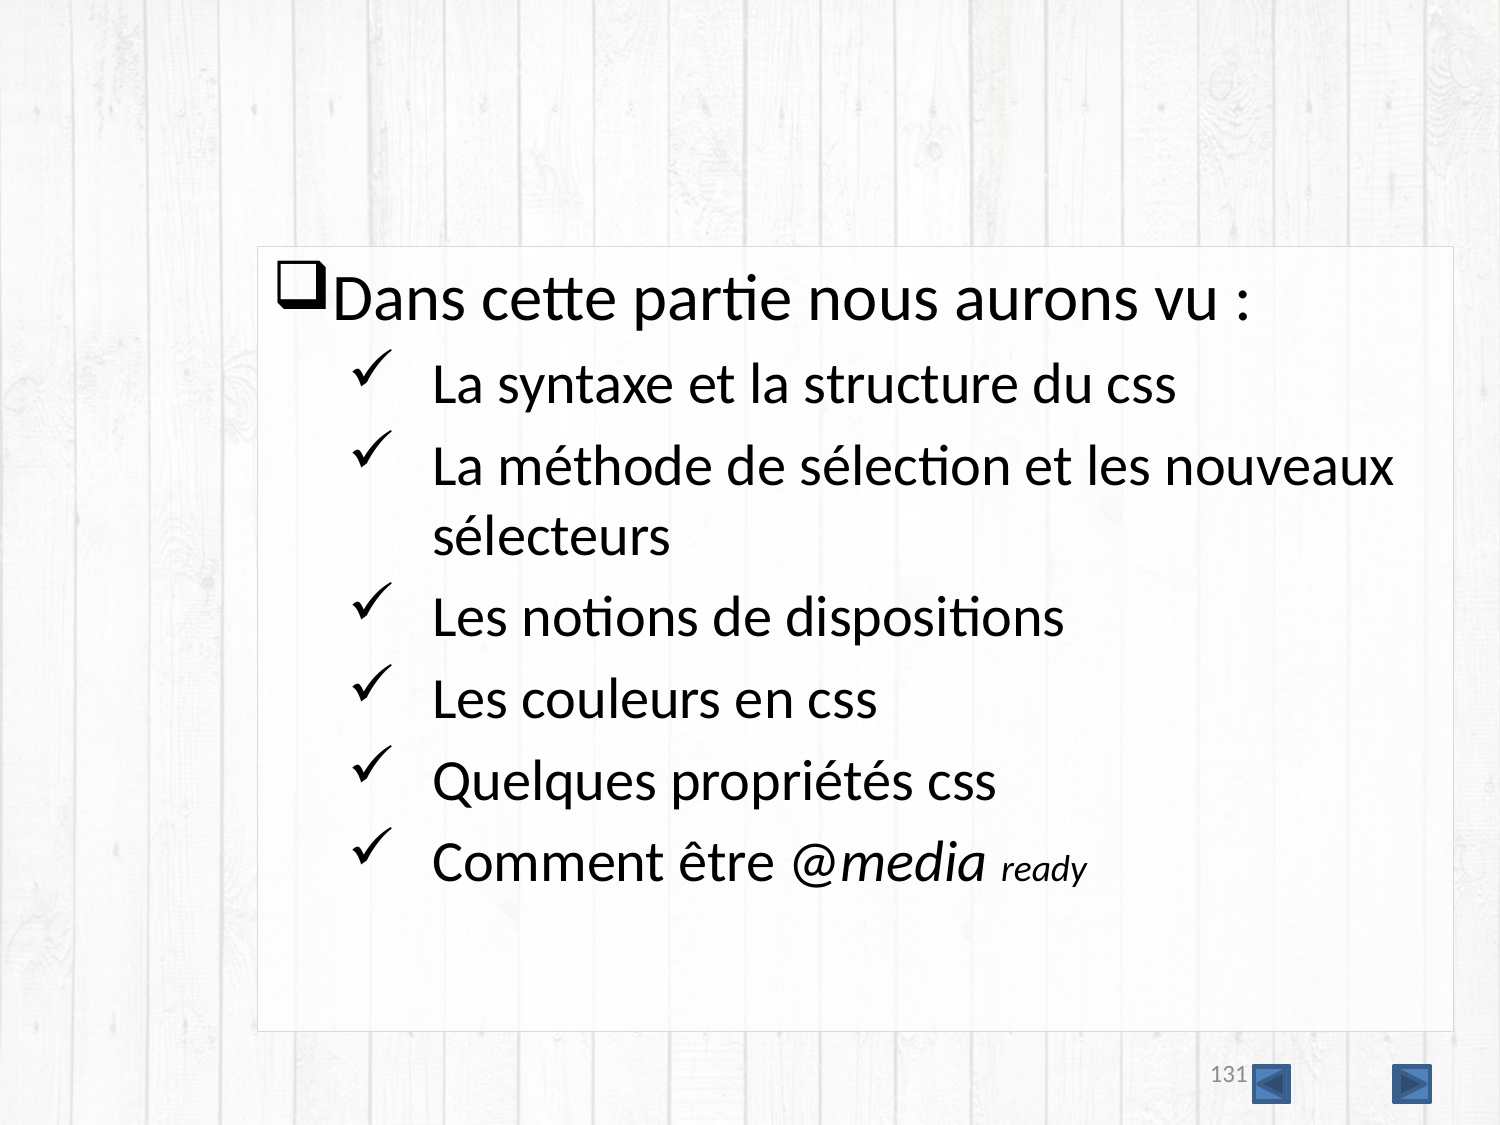

#
Dans cette partie nous aurons vu :
La syntaxe et la structure du css
La méthode de sélection et les nouveaux sélecteurs
Les notions de dispositions
Les couleurs en css
Quelques propriétés css
Comment être @media ready
131